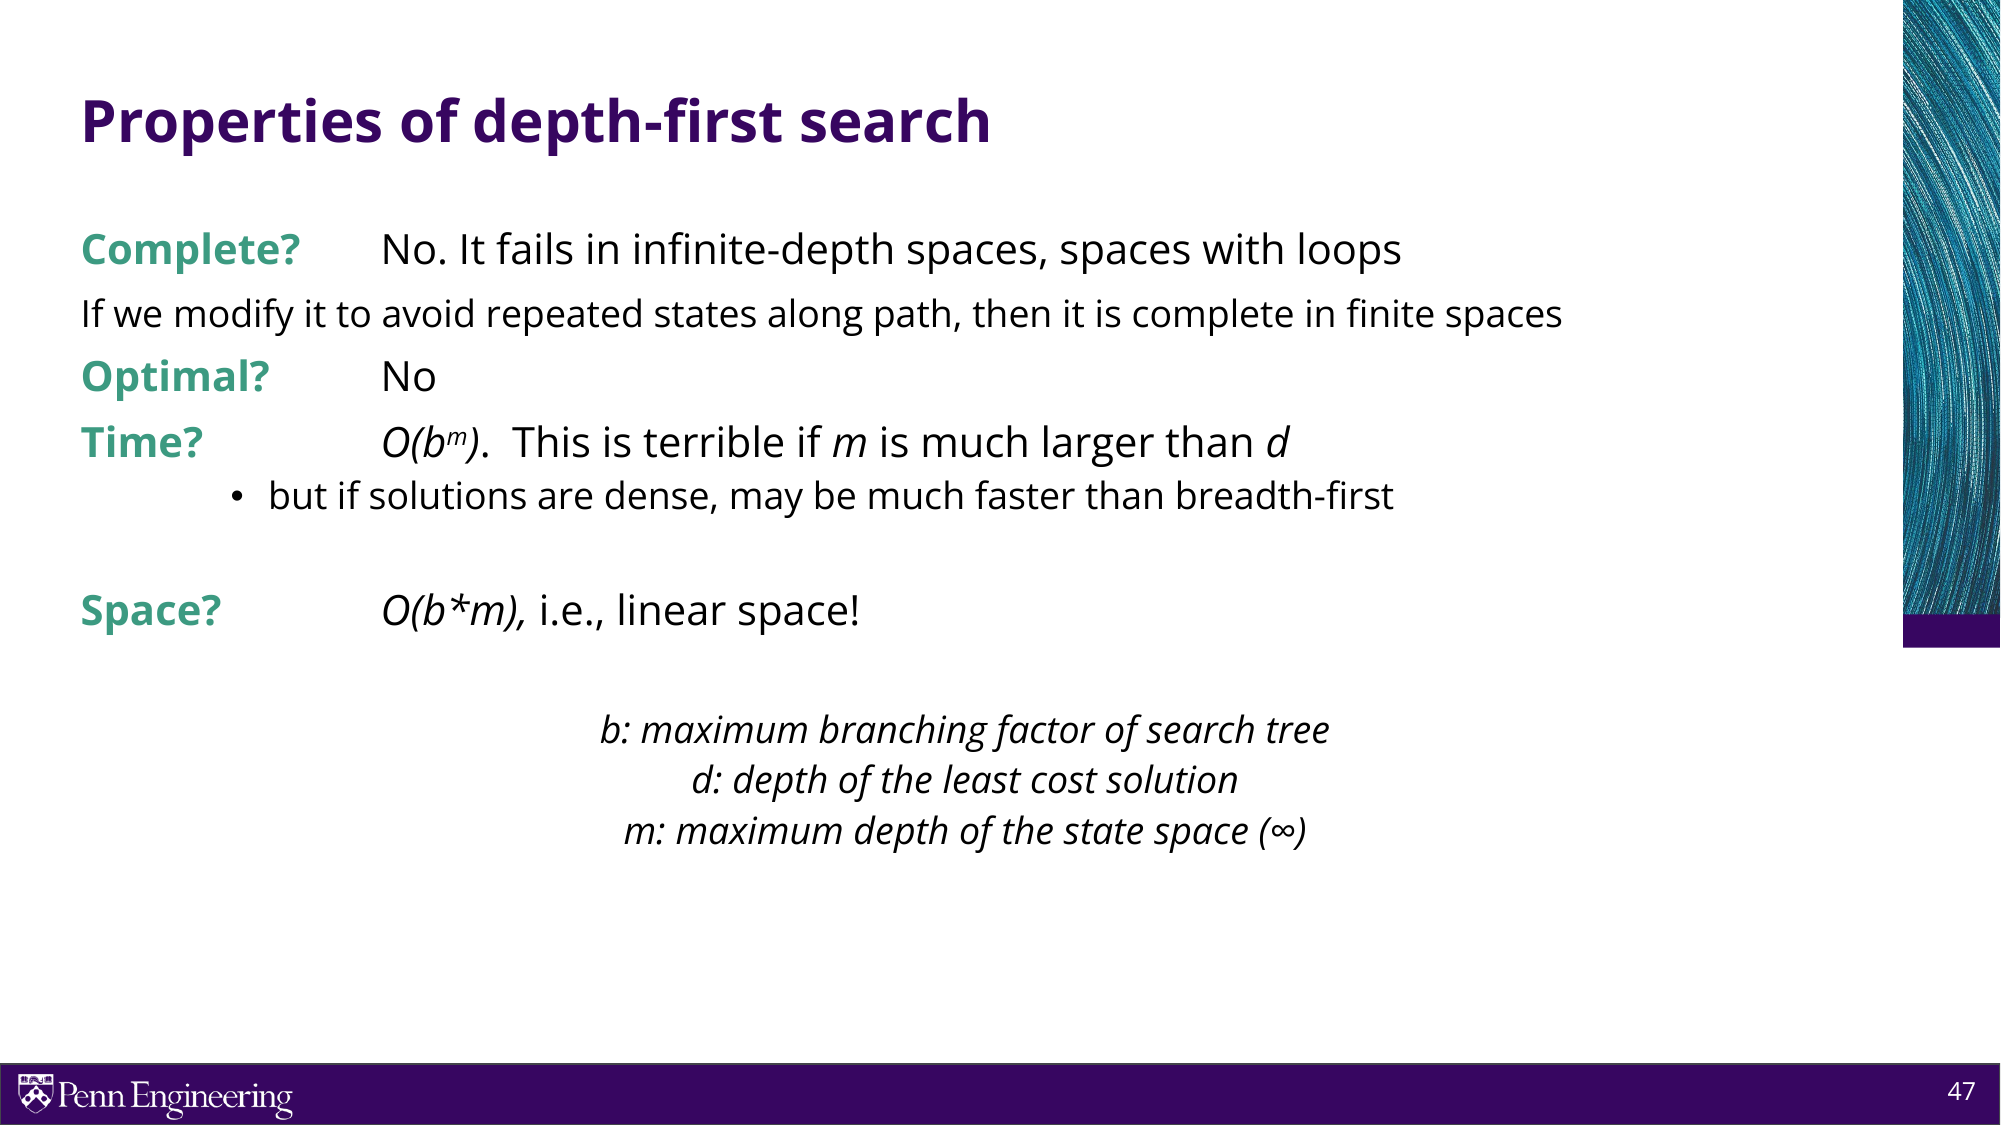

# Properties of depth-first search
Complete? 	No. It fails in infinite-depth spaces, spaces with loops
If we modify it to avoid repeated states along path, then it is complete in finite spaces
Optimal? 	No
Time? 		O(bm).  This is terrible if m is much larger than d
but if solutions are dense, may be much faster than breadth-first

Space? 	O(b*m), i.e., linear space!

b: maximum branching factor of search tree
d: depth of the least cost solution
m: maximum depth of the state space (∞)

47